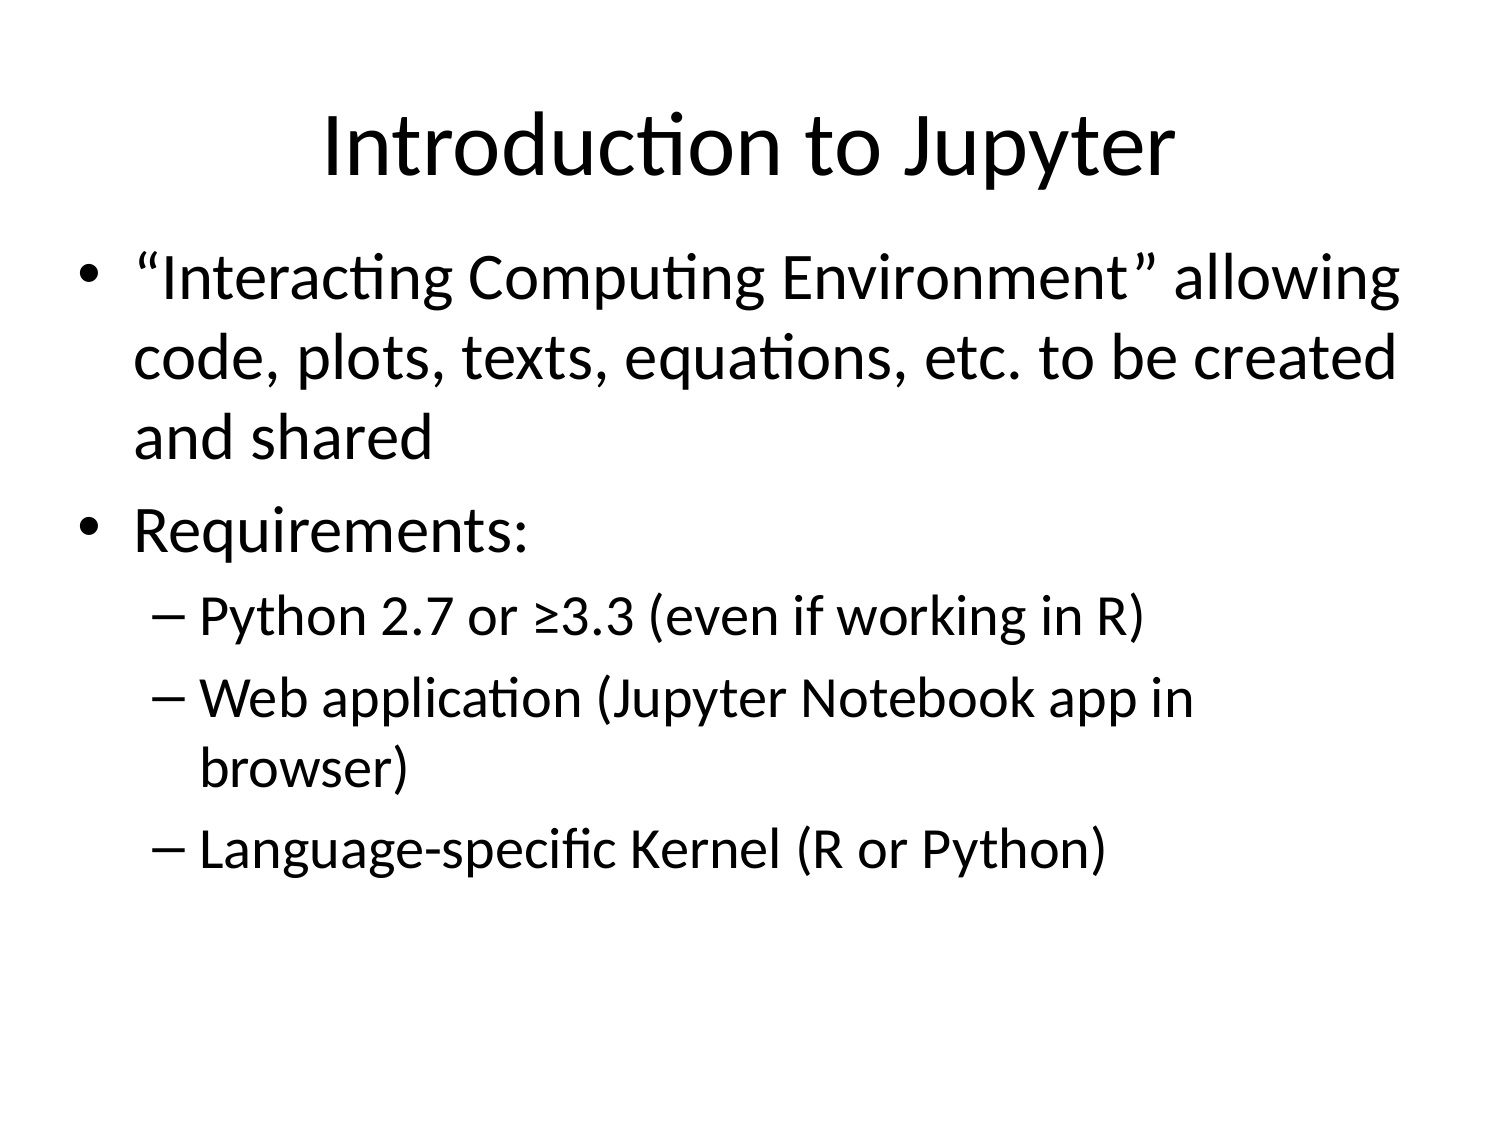

# Introduction to Jupyter
“Interacting Computing Environment” allowing code, plots, texts, equations, etc. to be created and shared
Requirements:
Python 2.7 or ≥3.3 (even if working in R)
Web application (Jupyter Notebook app in browser)
Language-specific Kernel (R or Python)